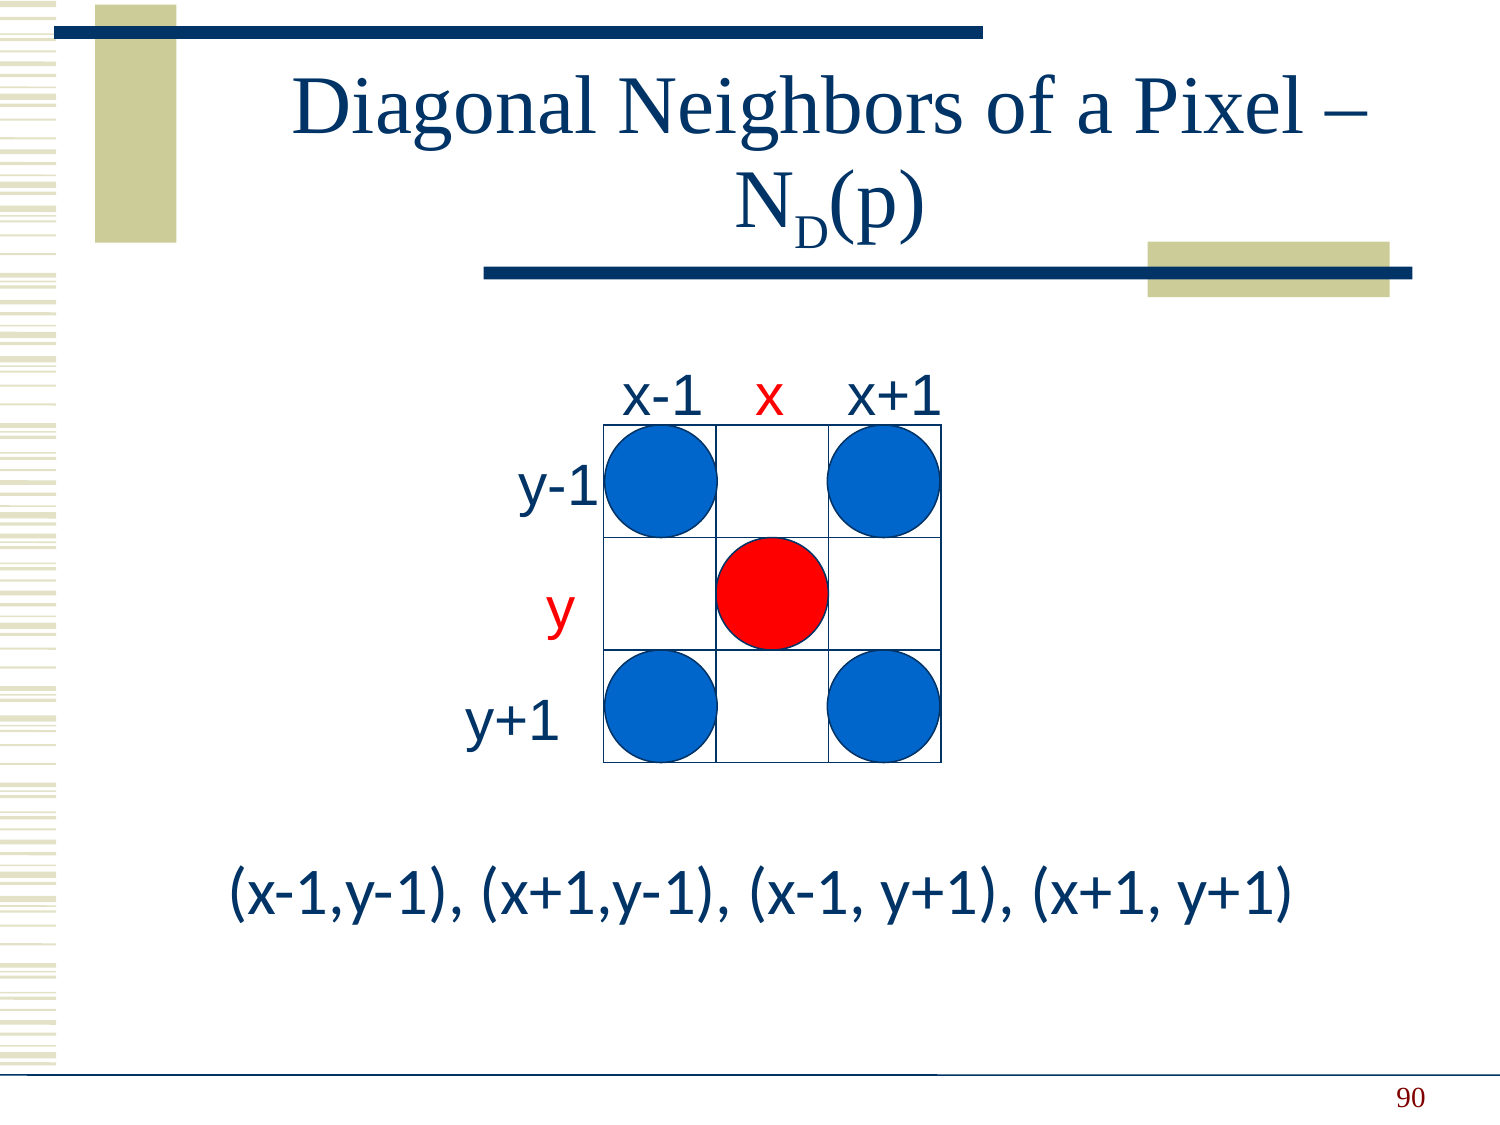

Diagonal Neighbors of a Pixel –ND(p)
x-1
x+1
x

y-1

y

y+1

(x-1,y-1), (x+1,y-1), (x-1, y+1), (x+1, y+1)
90